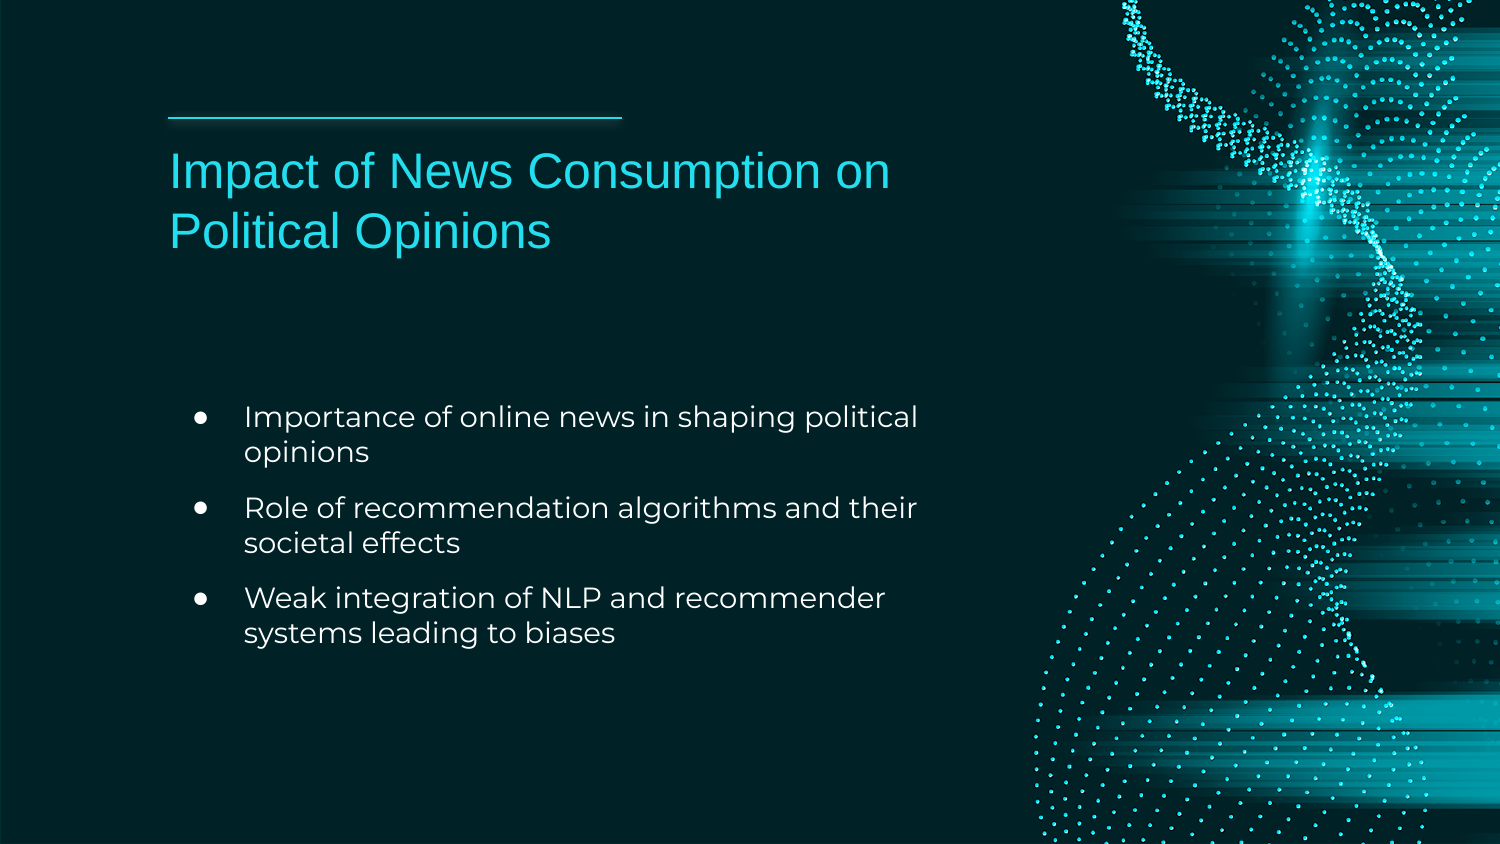

# Impact of News Consumption on Political Opinions
Importance of online news in shaping political opinions
Role of recommendation algorithms and their societal effects
Weak integration of NLP and recommender systems leading to biases